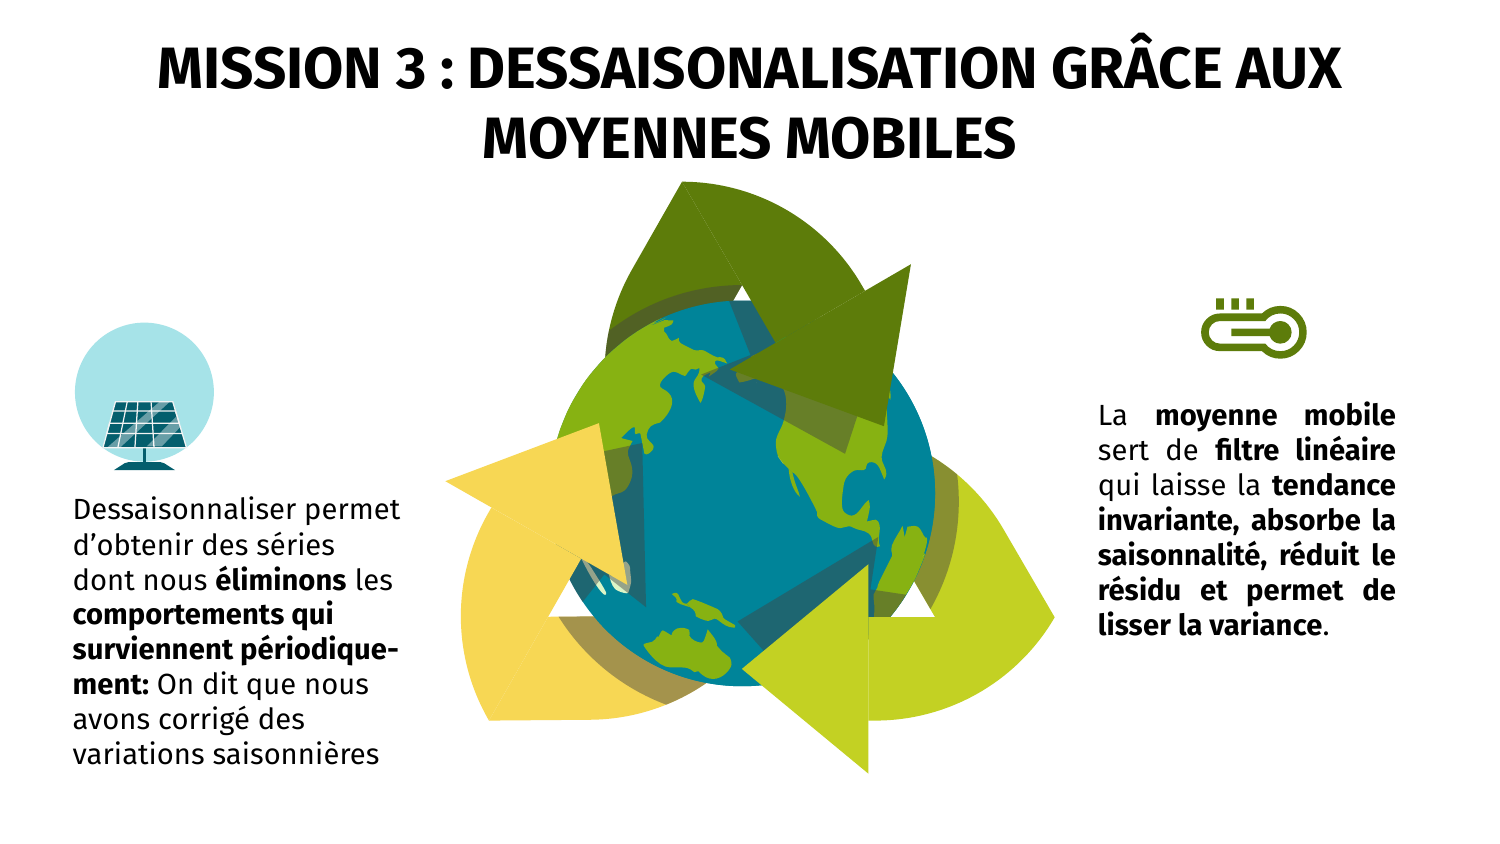

MISSION 3 : DESSAISONALISATION GRÂCE AUX MOYENNES MOBILES

La moyenne mobile sert de filtre linéaire qui laisse la tendance invariante, absorbe la saisonnalité, réduit le résidu et permet de lisser la variance.

Dessaisonnaliser permet d’obtenir des séries dont nous éliminons les comportements qui surviennent périodique- ment: On dit que nous avons corrigé des variations saisonnières